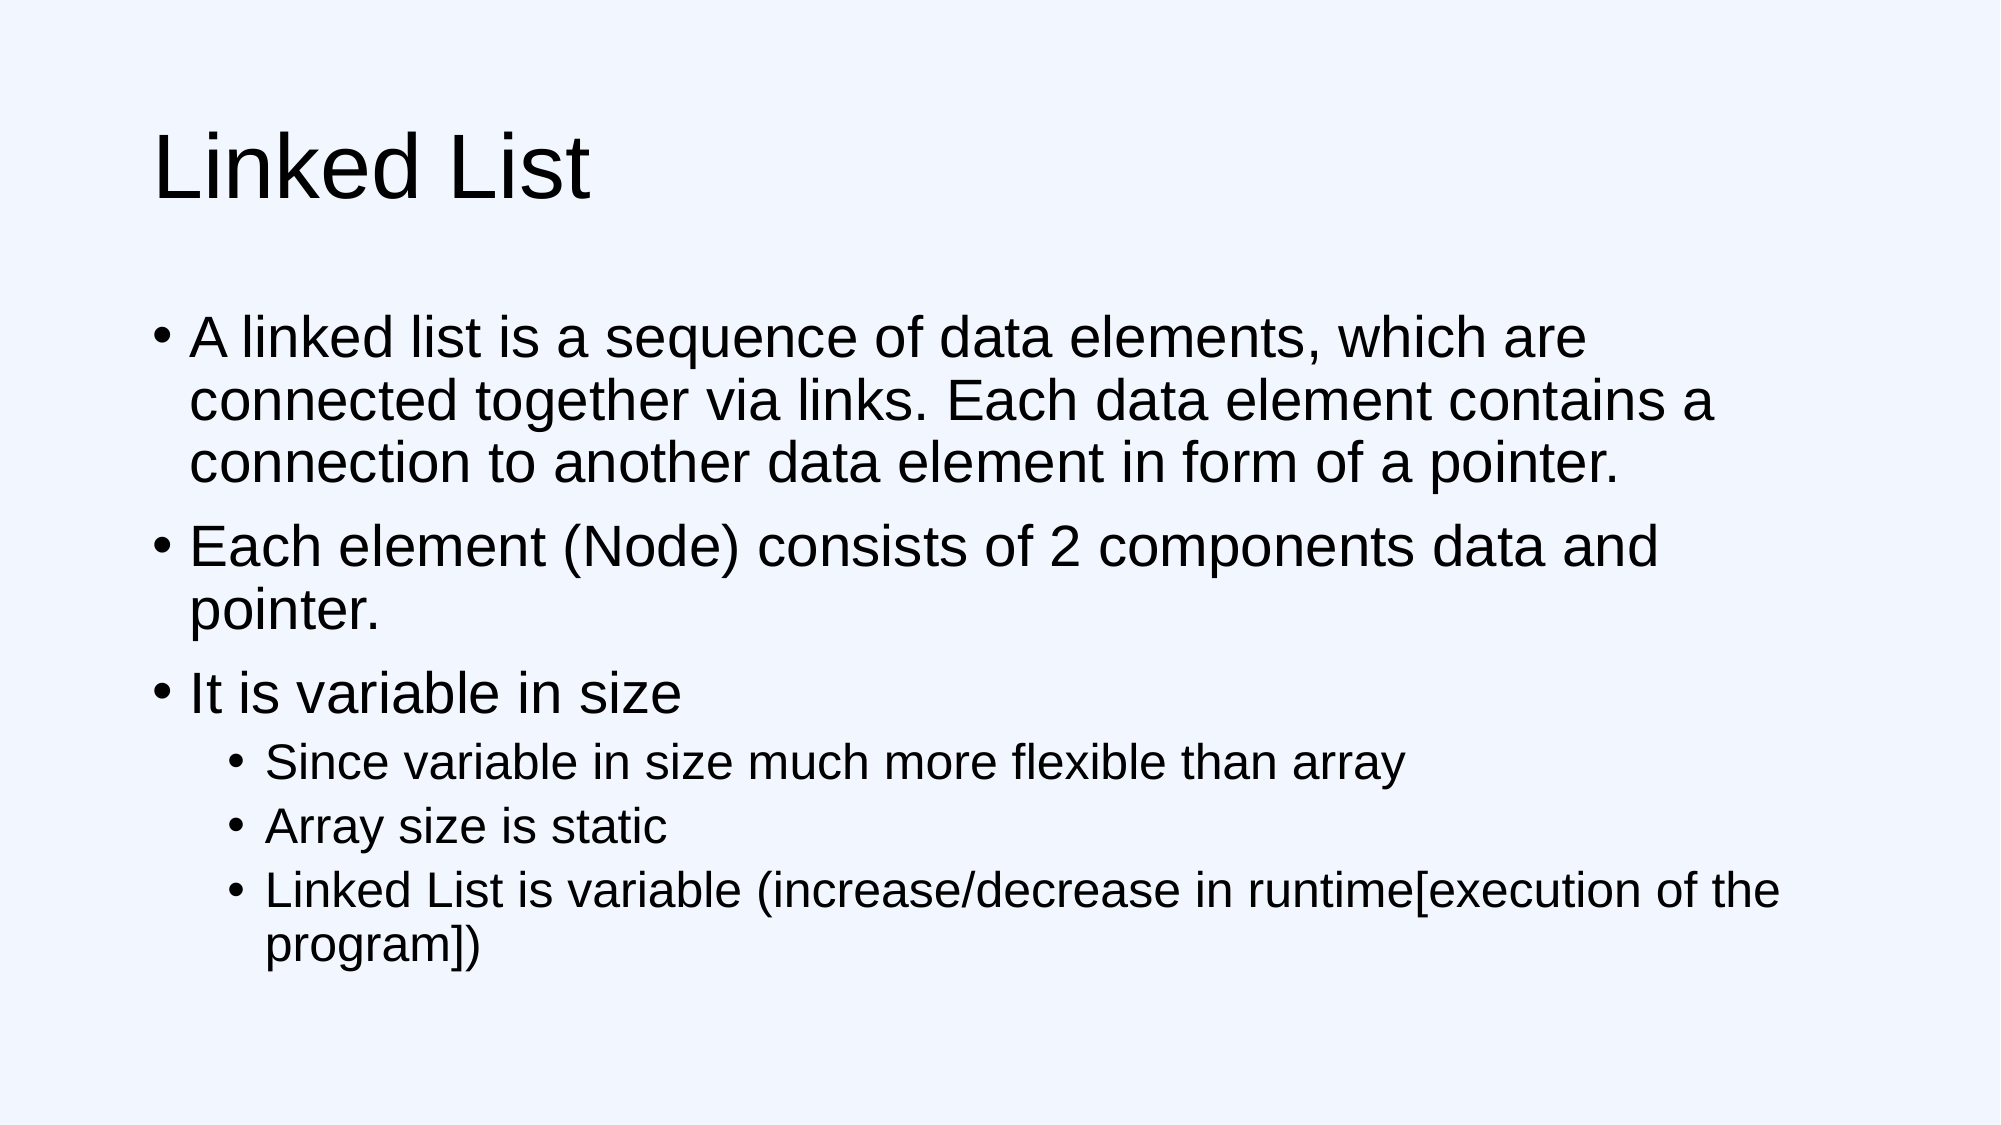

# Linked List
A linked list is a sequence of data elements, which are connected together via links. Each data element contains a connection to another data element in form of a pointer.
Each element (Node) consists of 2 components data and pointer.
It is variable in size
Since variable in size much more flexible than array
Array size is static
Linked List is variable (increase/decrease in runtime[execution of the program])